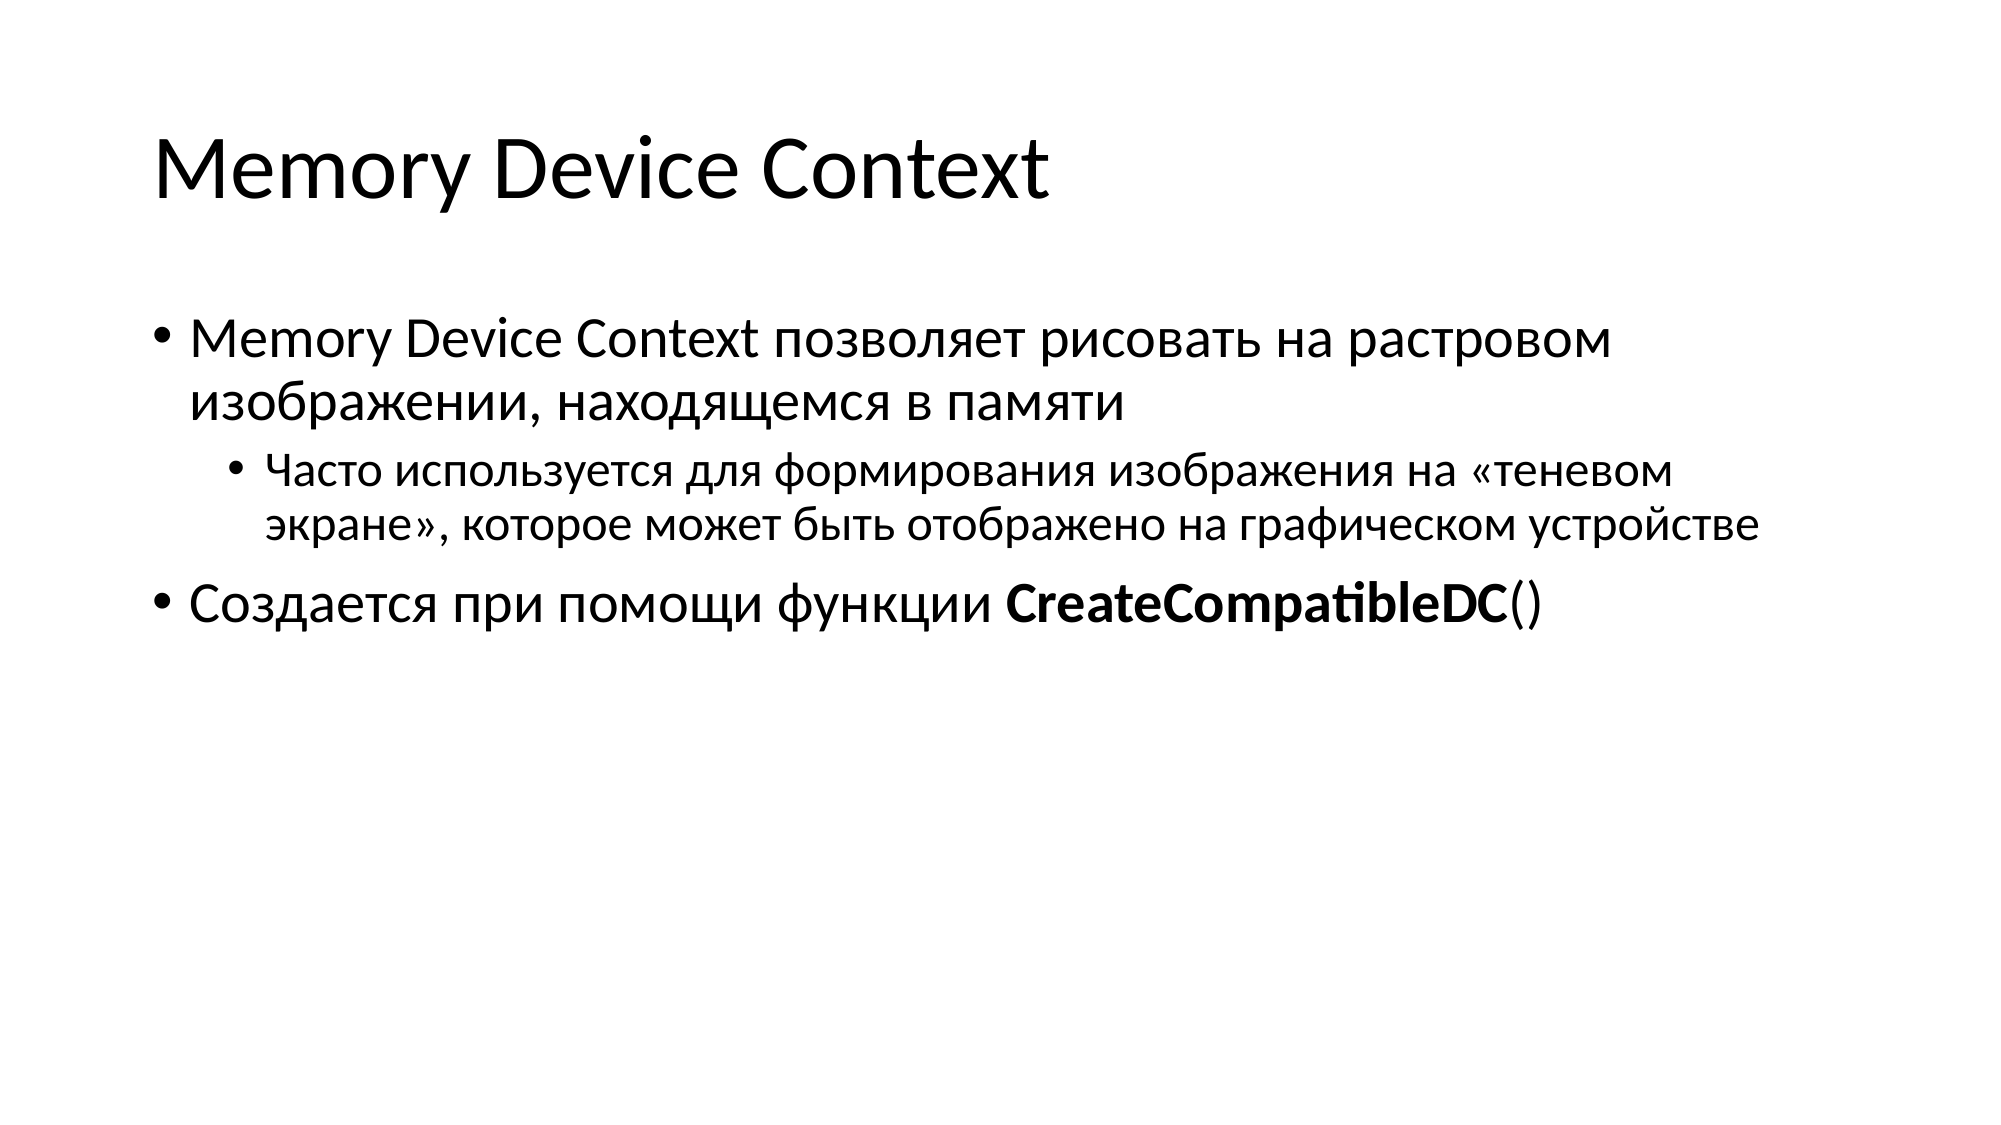

# Memory Device Context
Memory Device Context позволяет рисовать на растровом изображении, находящемся в памяти
Часто используется для формирования изображения на «теневом экране», которое может быть отображено на графическом устройстве
Создается при помощи функции CreateCompatibleDC()